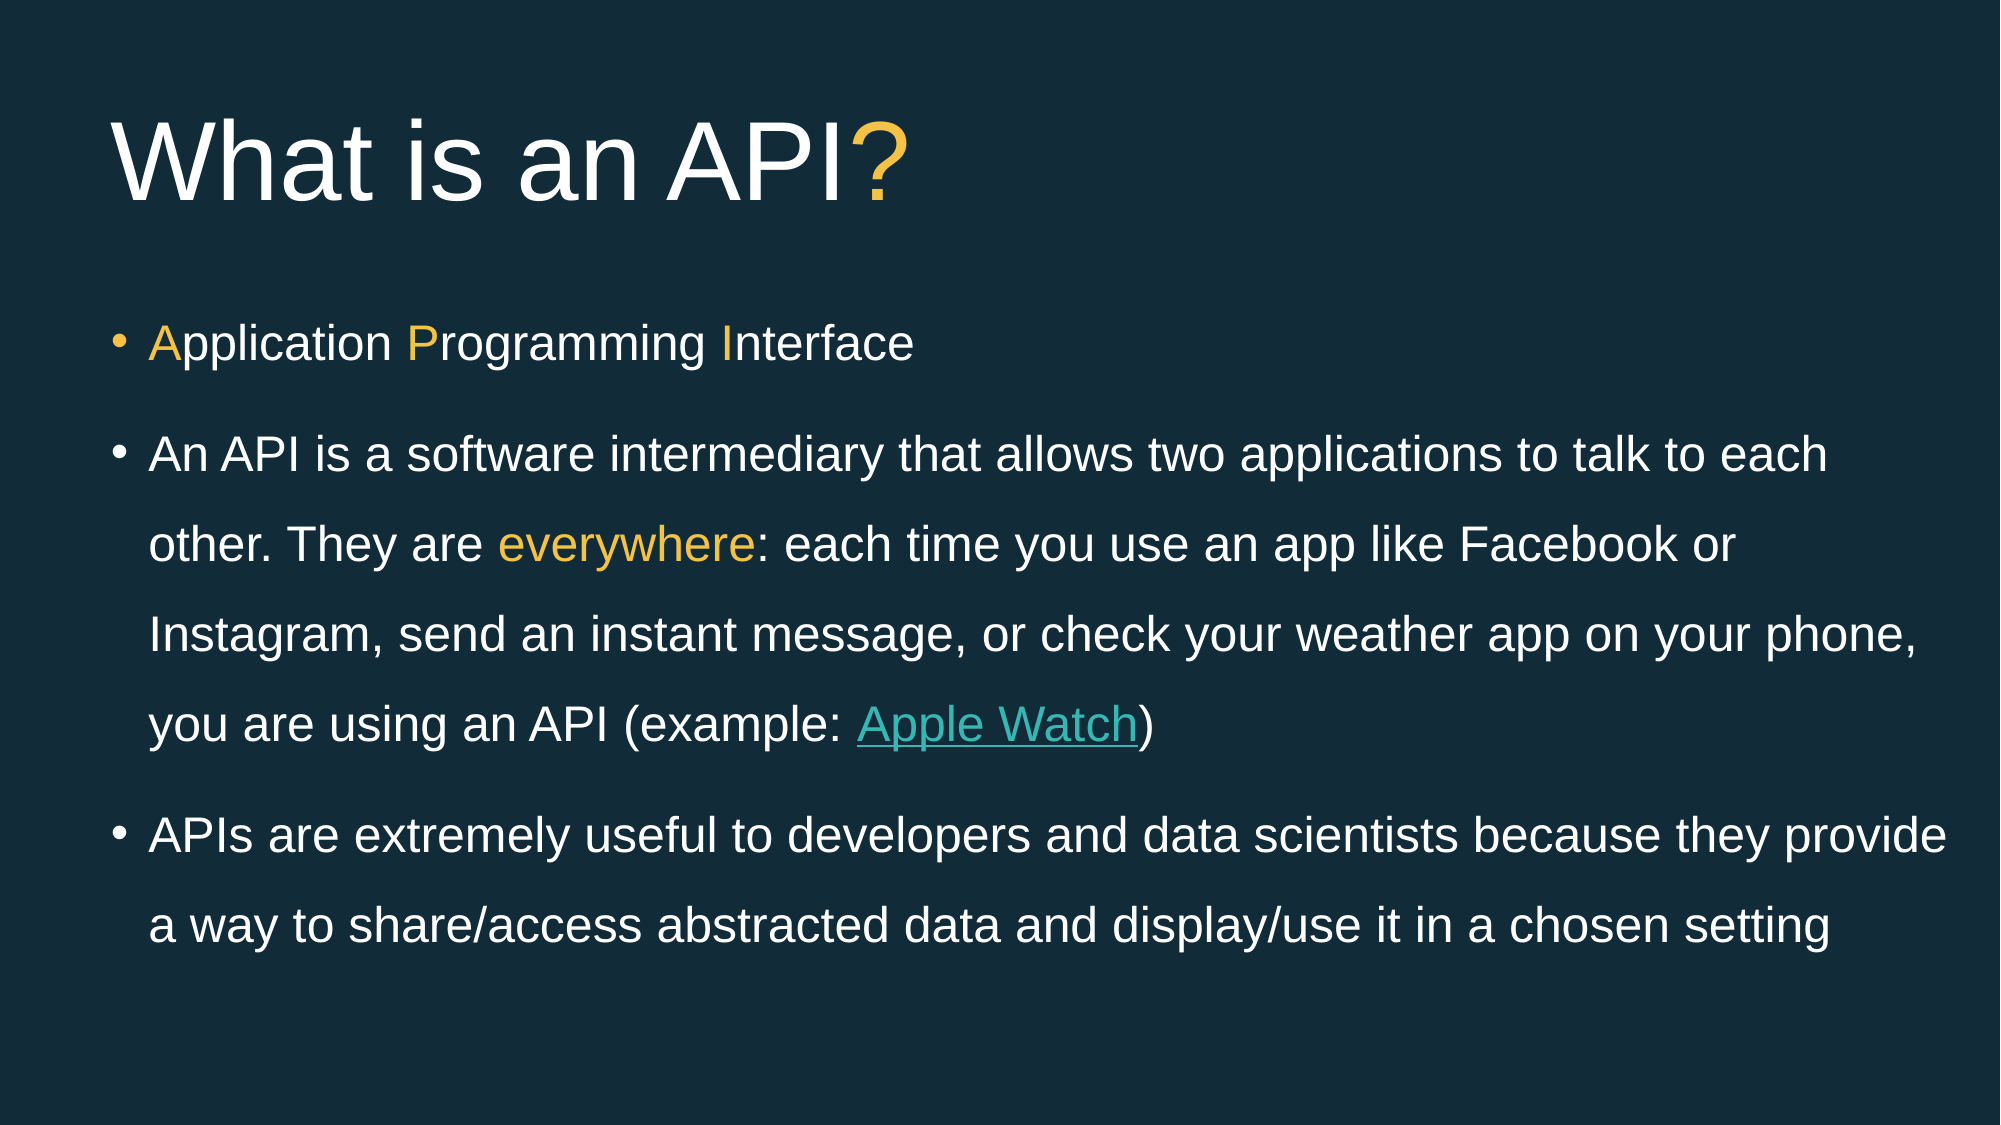

# What is an API?
Application Programming Interface
An API is a software intermediary that allows two applications to talk to each other. They are everywhere: each time you use an app like Facebook or Instagram, send an instant message, or check your weather app on your phone, you are using an API (example: Apple Watch)
APIs are extremely useful to developers and data scientists because they provide a way to share/access abstracted data and display/use it in a chosen setting